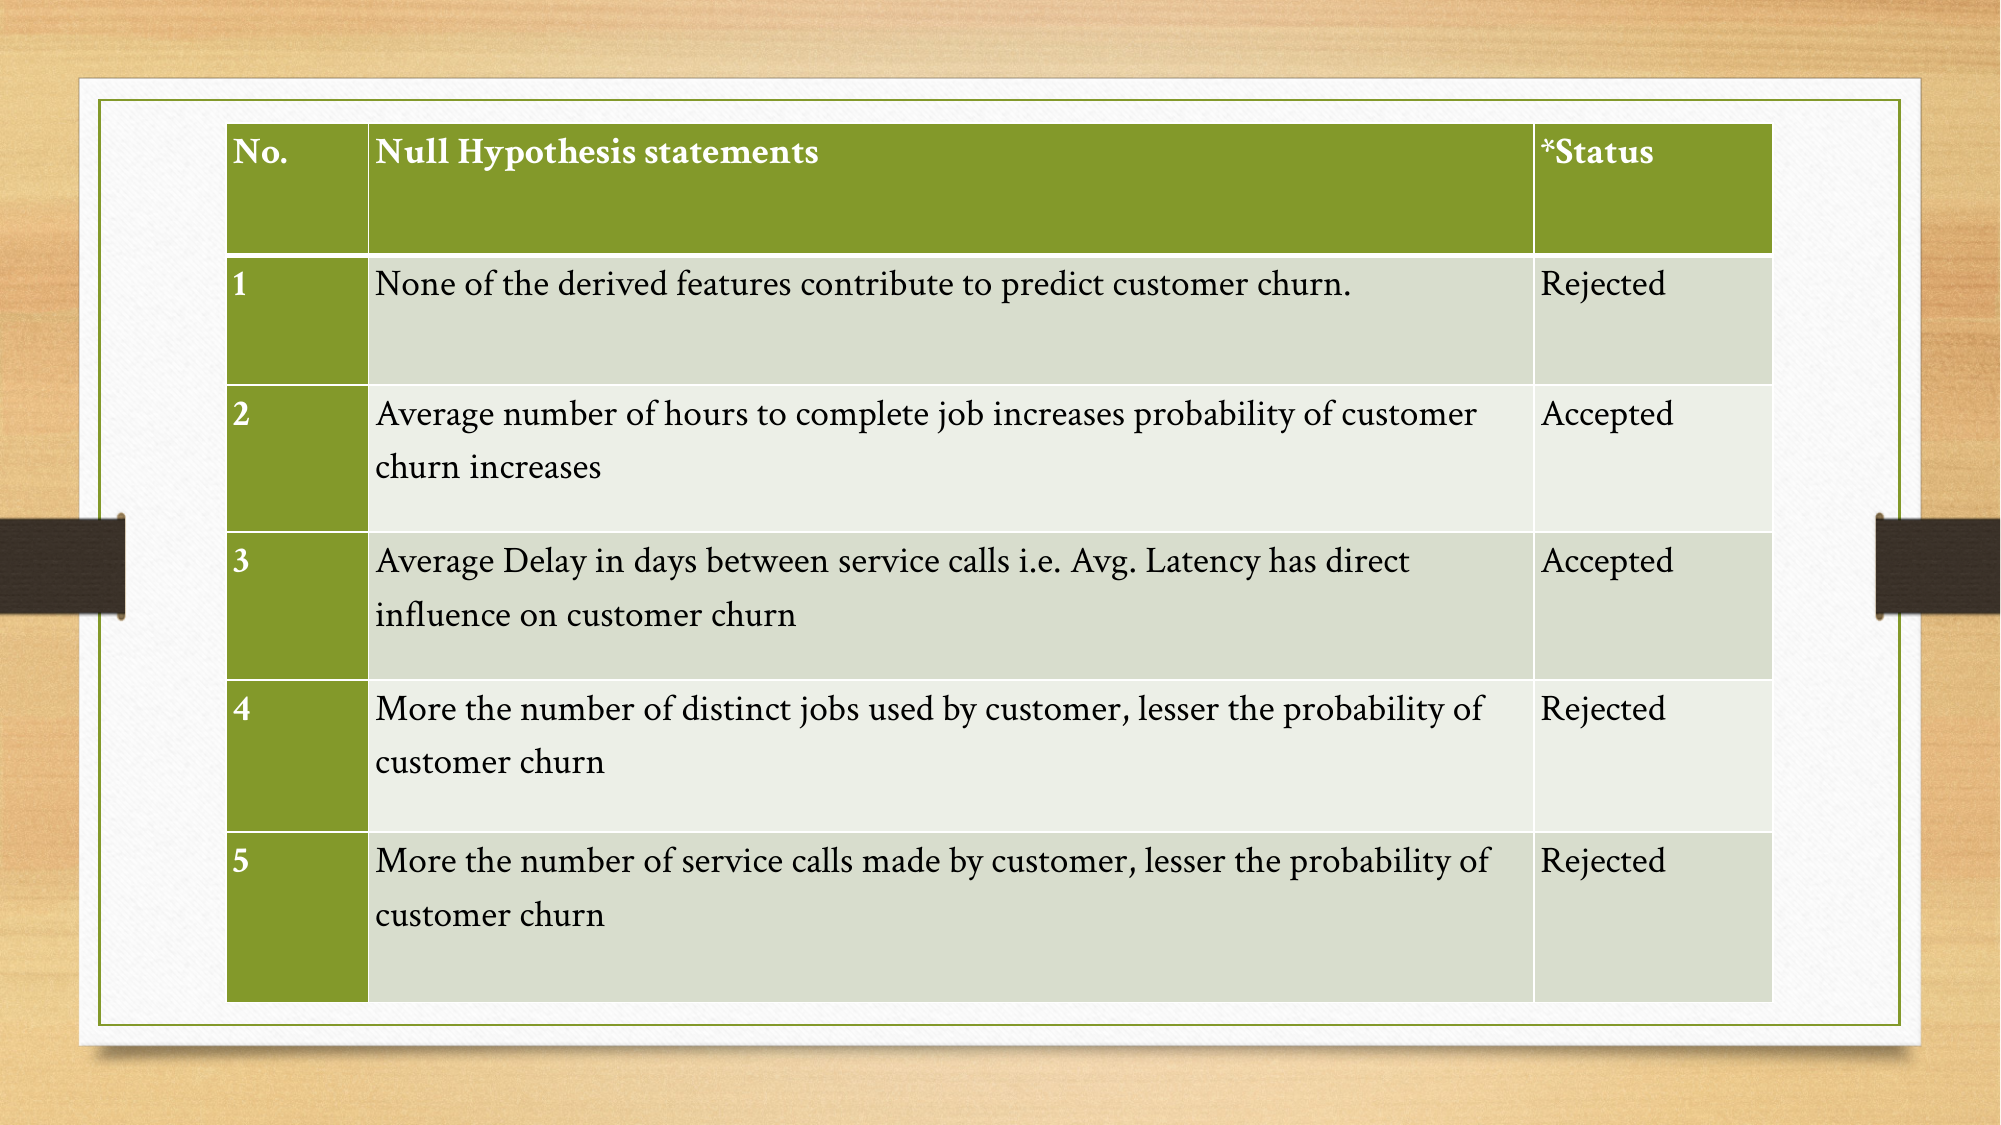

| No. | Null Hypothesis statements | \*Status |
| --- | --- | --- |
| 1 | None of the derived features contribute to predict customer churn. | Rejected |
| 2 | Average number of hours to complete job increases probability of customer churn increases | Accepted |
| 3 | Average Delay in days between service calls i.e. Avg. Latency has direct influence on customer churn | Accepted |
| 4 | More the number of distinct jobs used by customer, lesser the probability of customer churn | Rejected |
| 5 | More the number of service calls made by customer, lesser the probability of customer churn | Rejected |